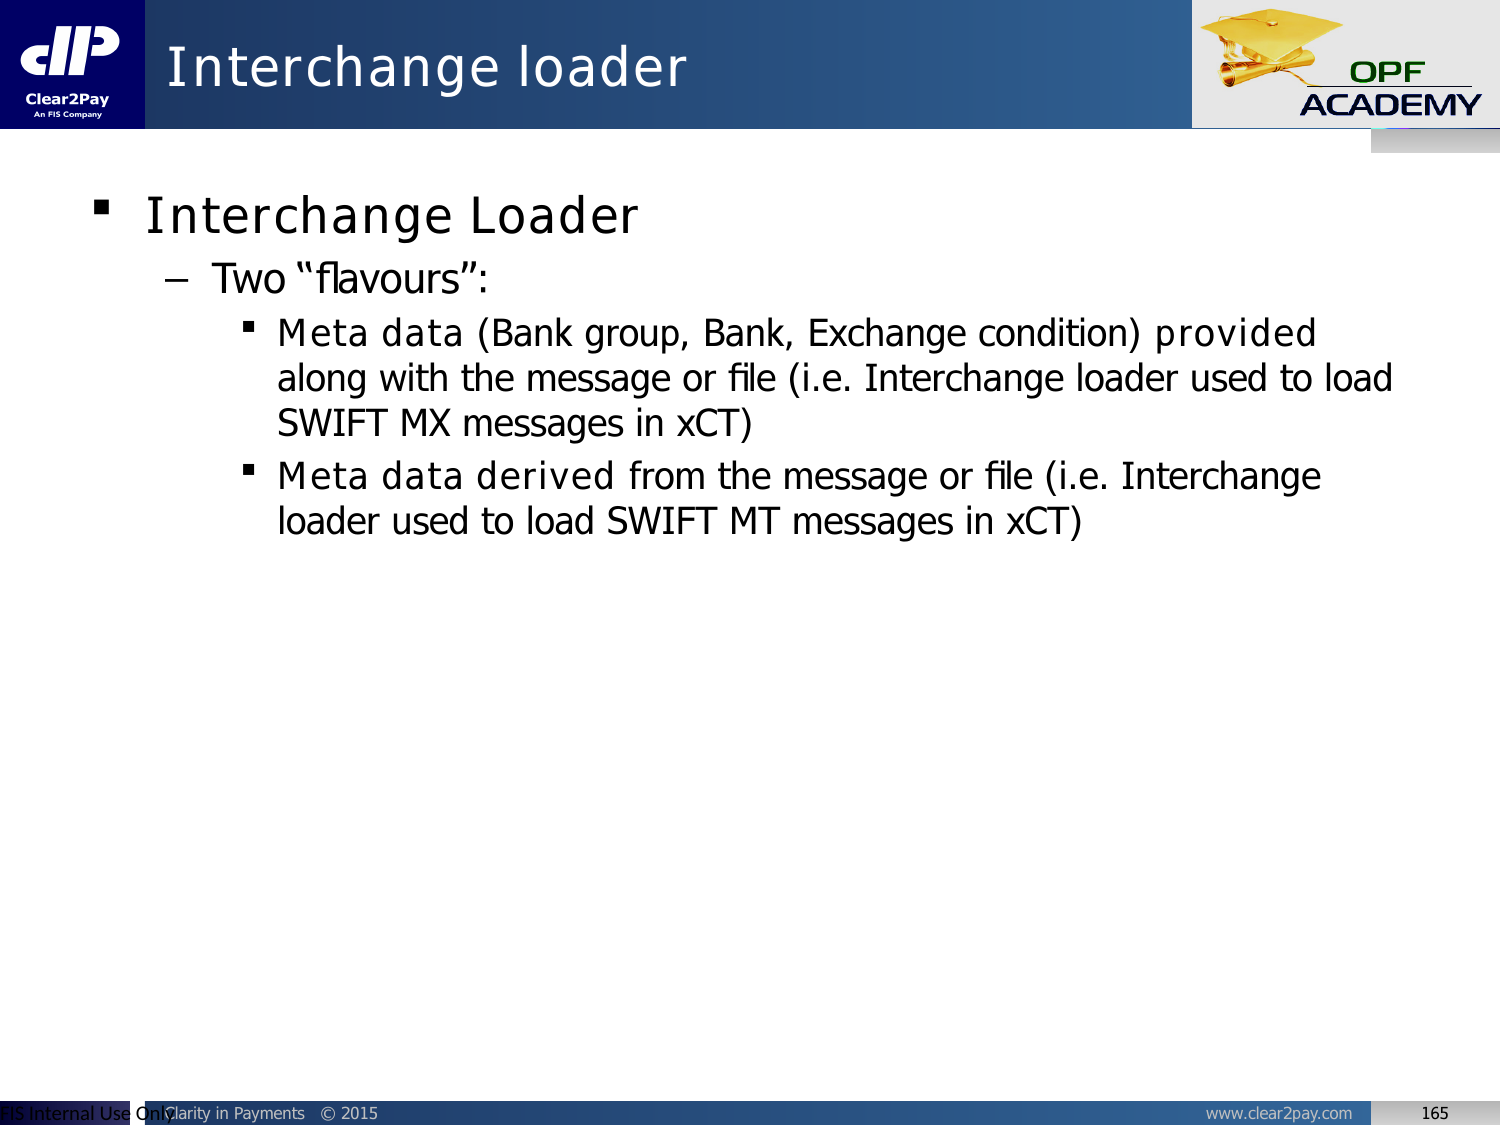

# Interchange loader
Interchange Loader
Two “flavours”:
Meta data (Bank group, Bank, Exchange condition) provided along with the message or file (i.e. Interchange loader used to load SWIFT MX messages in xCT)
Meta data derived from the message or file (i.e. Interchange loader used to load SWIFT MT messages in xCT)